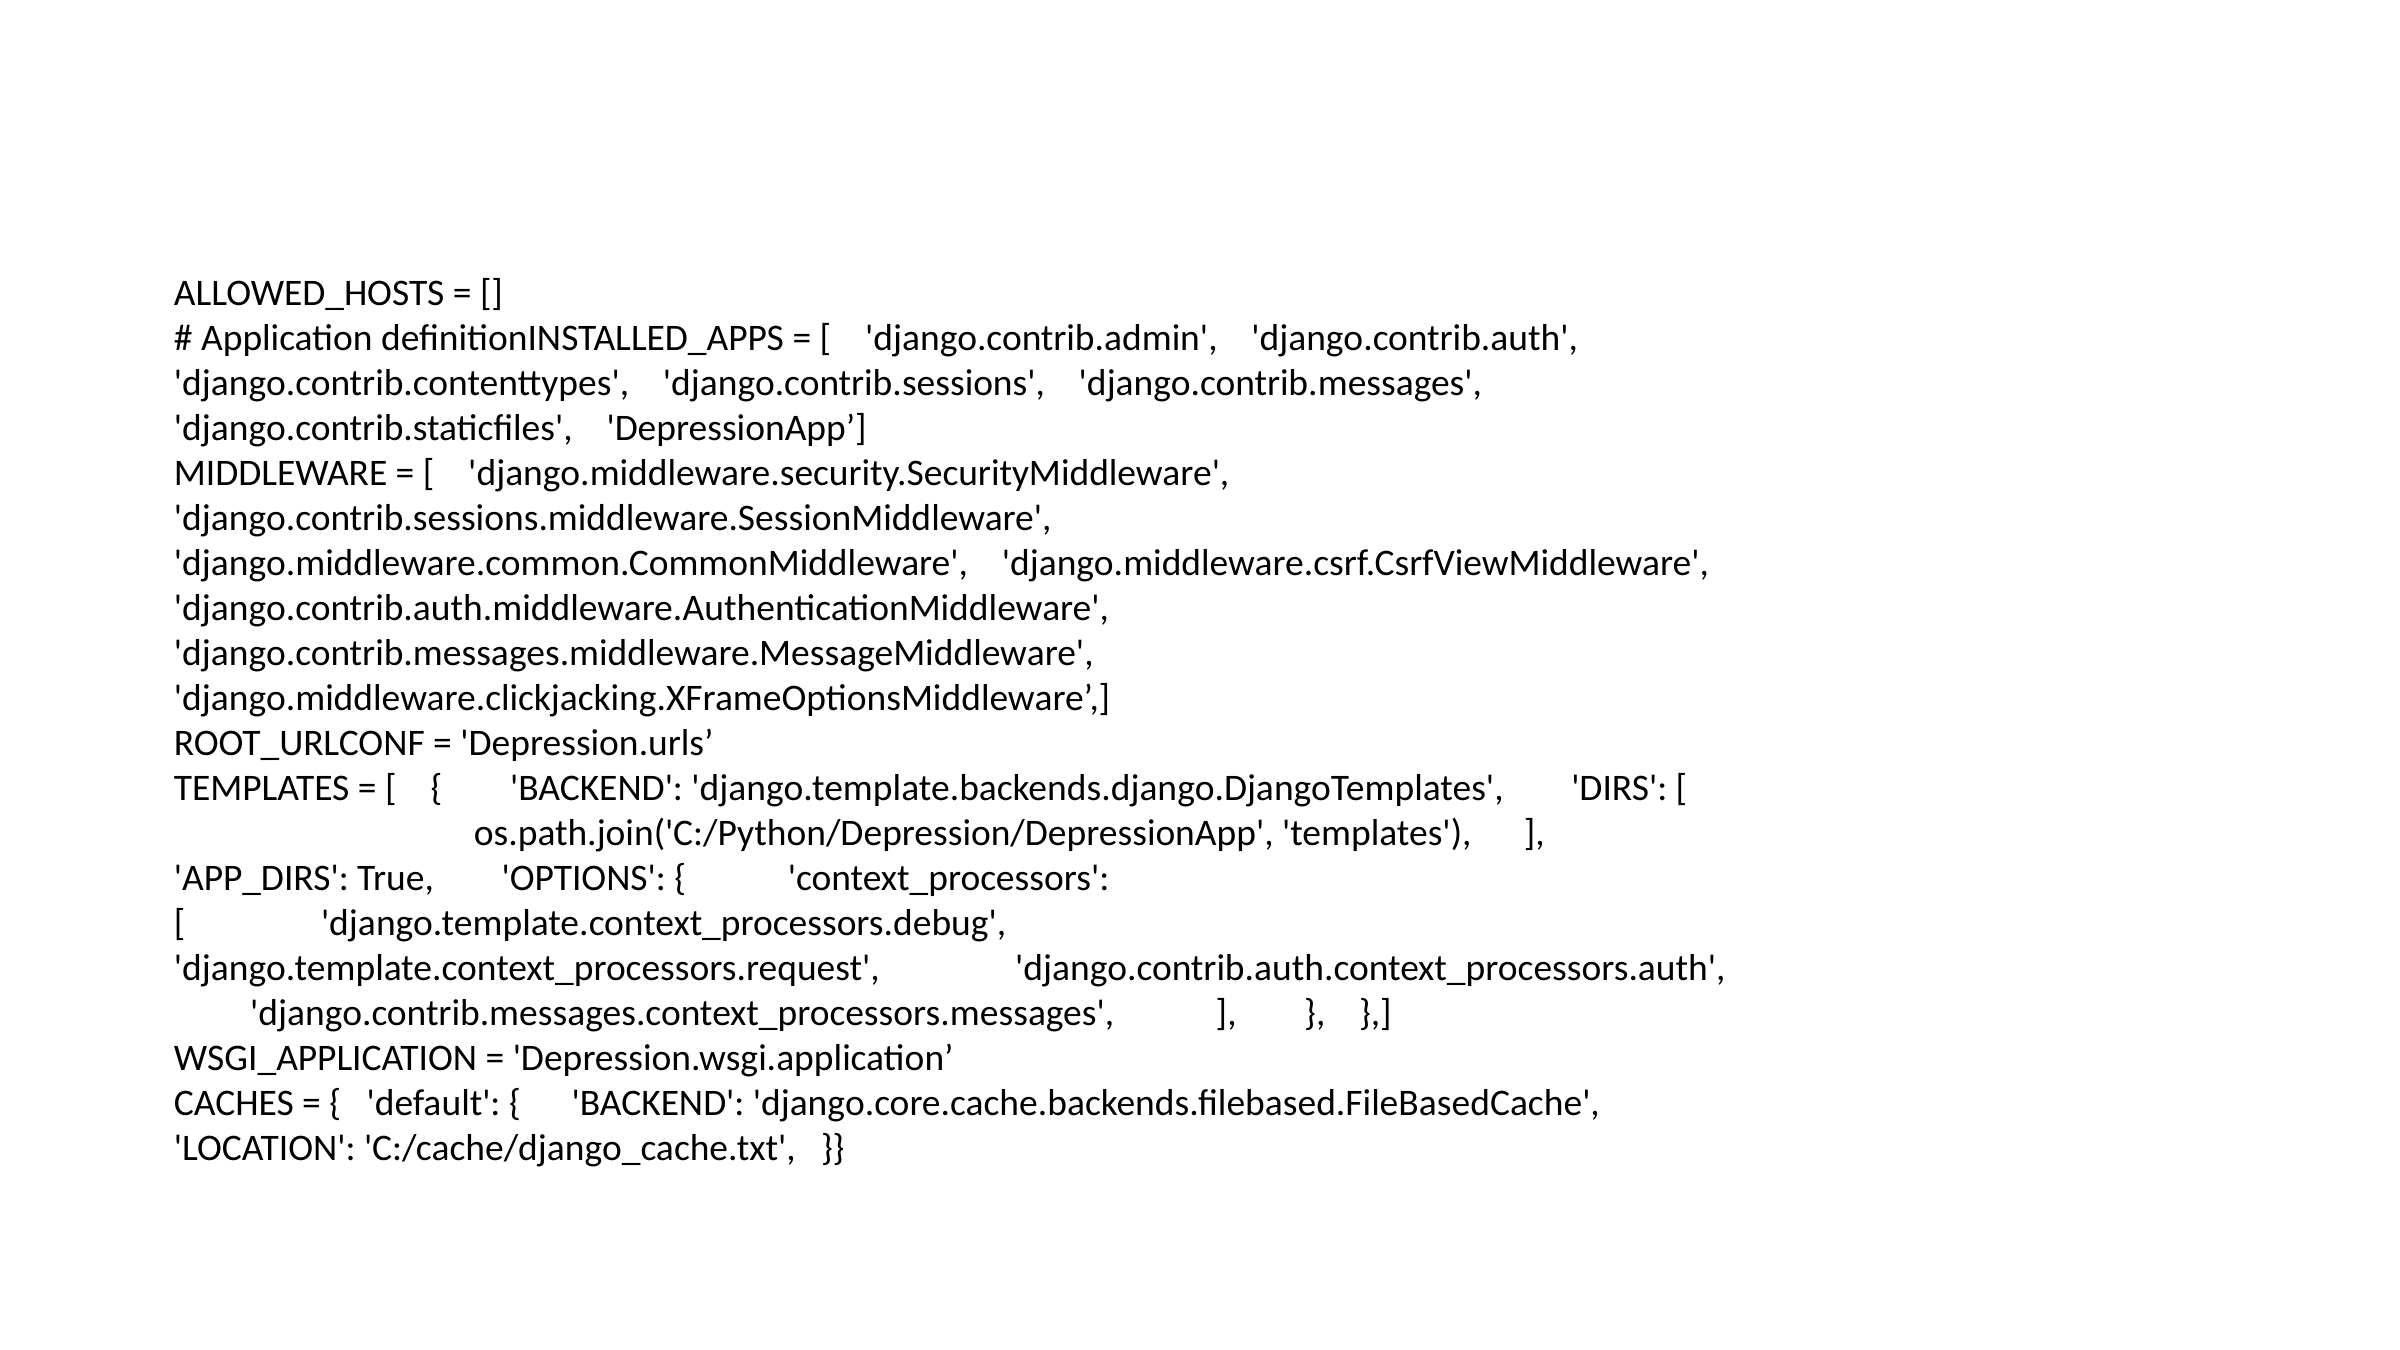

ALLOWED_HOSTS = []
# Application definitionINSTALLED_APPS = [    'django.contrib.admin',    'django.contrib.auth',    'django.contrib.contenttypes',    'django.contrib.sessions',    'django.contrib.messages',    'django.contrib.staticfiles',    'DepressionApp’]
MIDDLEWARE = [    'django.middleware.security.SecurityMiddleware',    'django.contrib.sessions.middleware.SessionMiddleware',    'django.middleware.common.CommonMiddleware',    'django.middleware.csrf.CsrfViewMiddleware',    'django.contrib.auth.middleware.AuthenticationMiddleware',    'django.contrib.messages.middleware.MessageMiddleware',    'django.middleware.clickjacking.XFrameOptionsMiddleware’,]
ROOT_URLCONF = 'Depression.urls’
TEMPLATES = [    {        'BACKEND': 'django.template.backends.django.DjangoTemplates',        'DIRS': [		os.path.join('C:/Python/Depression/DepressionApp', 'templates'),	],        'APP_DIRS': True,        'OPTIONS': {            'context_processors': [                'django.template.context_processors.debug',                'django.template.context_processors.request',                'django.contrib.auth.context_processors.auth',                'django.contrib.messages.context_processors.messages',            ],        },    },]
WSGI_APPLICATION = 'Depression.wsgi.application’
CACHES = {   'default': {      'BACKEND': 'django.core.cache.backends.filebased.FileBasedCache',      'LOCATION': 'C:/cache/django_cache.txt',   }}